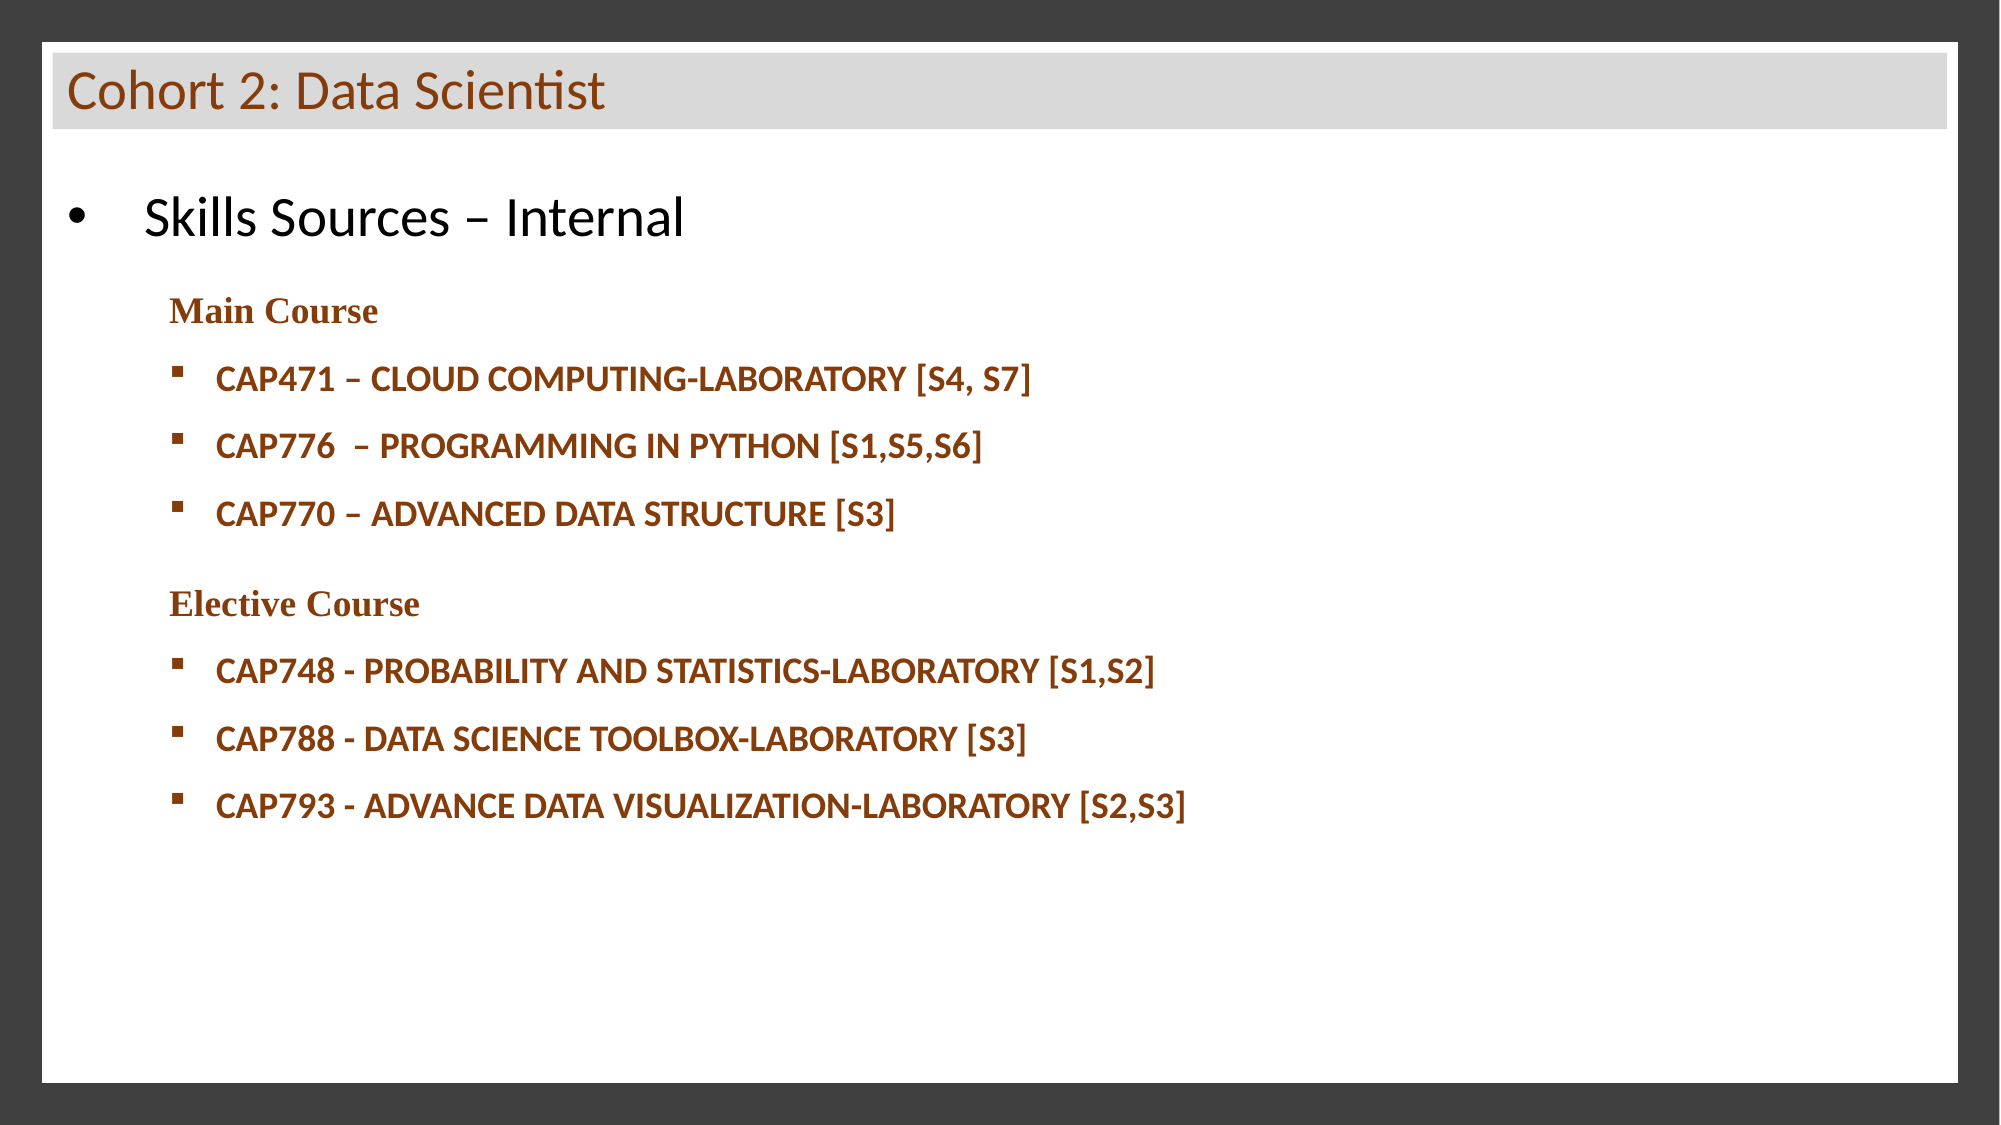

# Cohort 2: Data Scientist
Skills Sources – Internal
Main Course
CAP471 – CLOUD COMPUTING-LABORATORY [S4, S7]
CAP776  – PROGRAMMING IN PYTHON [S1,S5,S6]
CAP770 – ADVANCED DATA STRUCTURE [S3]

Elective Course
CAP748 - PROBABILITY AND STATISTICS-LABORATORY [S1,S2]
CAP788 - DATA SCIENCE TOOLBOX-LABORATORY [S3]
CAP793 - ADVANCE DATA VISUALIZATION-LABORATORY [S2,S3]